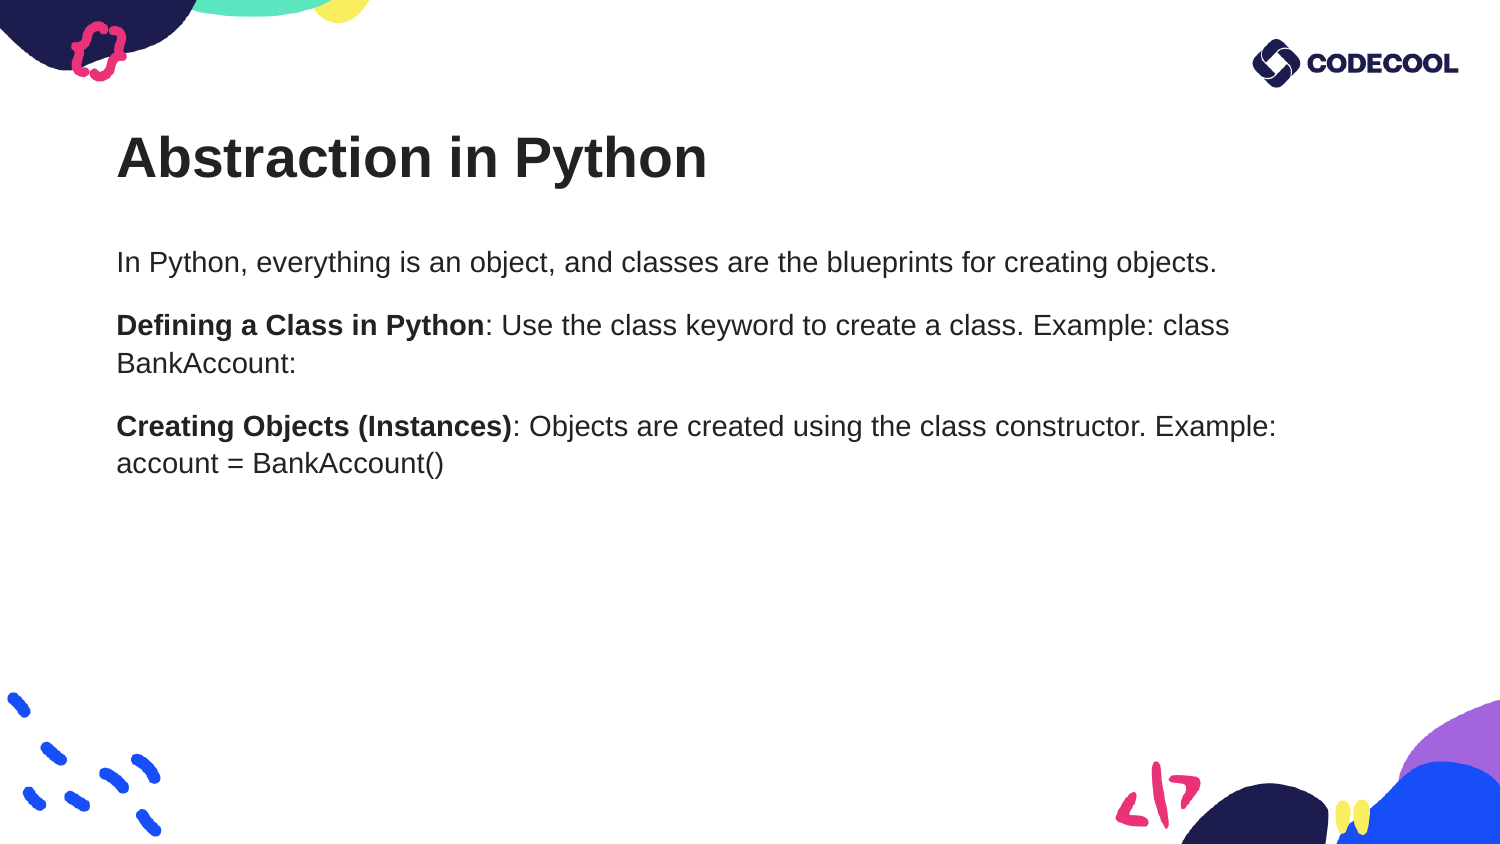

# Abstraction in Python
In Python, everything is an object, and classes are the blueprints for creating objects.
Defining a Class in Python: Use the class keyword to create a class. Example: class BankAccount:
Creating Objects (Instances): Objects are created using the class constructor. Example: account = BankAccount()